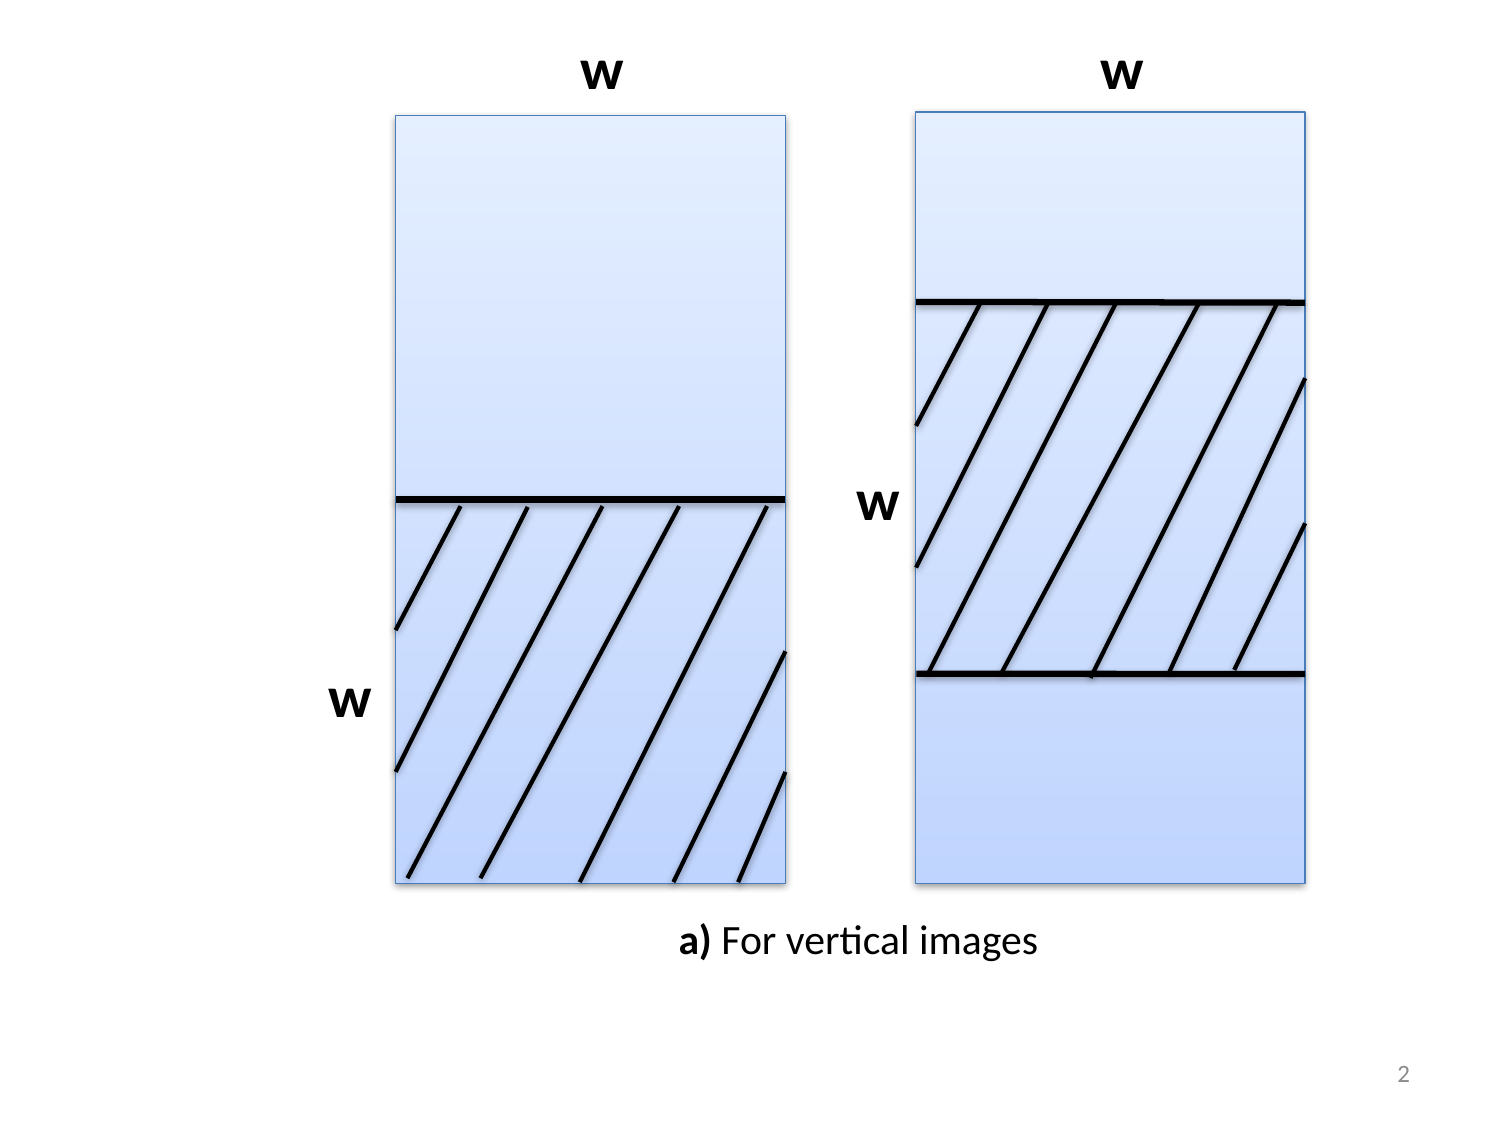

w
w

w
w
a) For vertical images

2